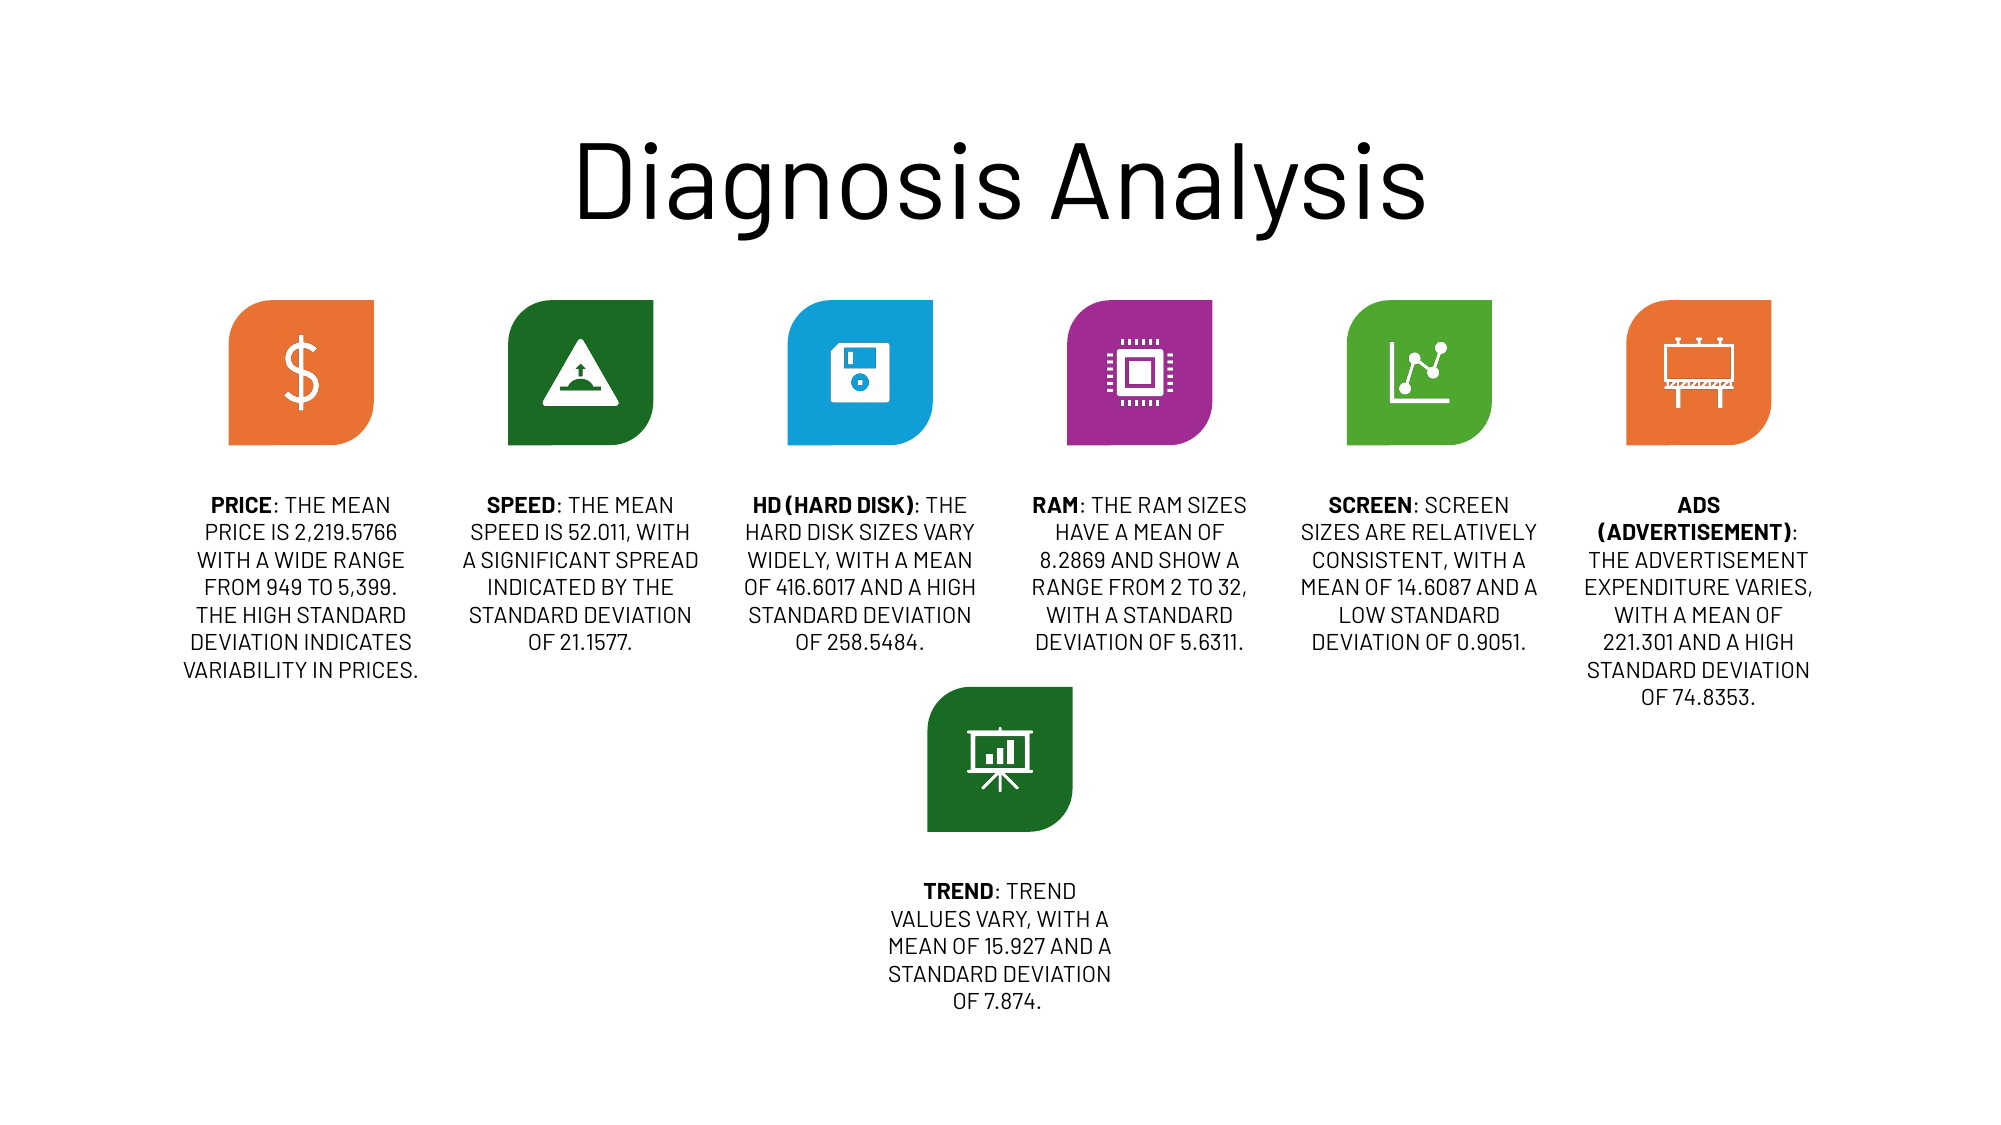

# Diagnosis Analysis
Price: The mean price is 2,219.5766 with a wide range from 949 to 5,399. The high standard deviation indicates variability in prices.
Speed: The mean speed is 52.011, with a significant spread indicated by the standard deviation of 21.1577.
HD (Hard Disk): The hard disk sizes vary widely, with a mean of 416.6017 and a high standard deviation of 258.5484.
RAM: The RAM sizes have a mean of 8.2869 and show a range from 2 to 32, with a standard deviation of 5.6311.
Screen: Screen sizes are relatively consistent, with a mean of 14.6087 and a low standard deviation of 0.9051.
Ads (Advertisement): The advertisement expenditure varies, with a mean of 221.301 and a high standard deviation of 74.8353.
Trend: Trend values vary, with a mean of 15.927 and a standard deviation of 7.874.